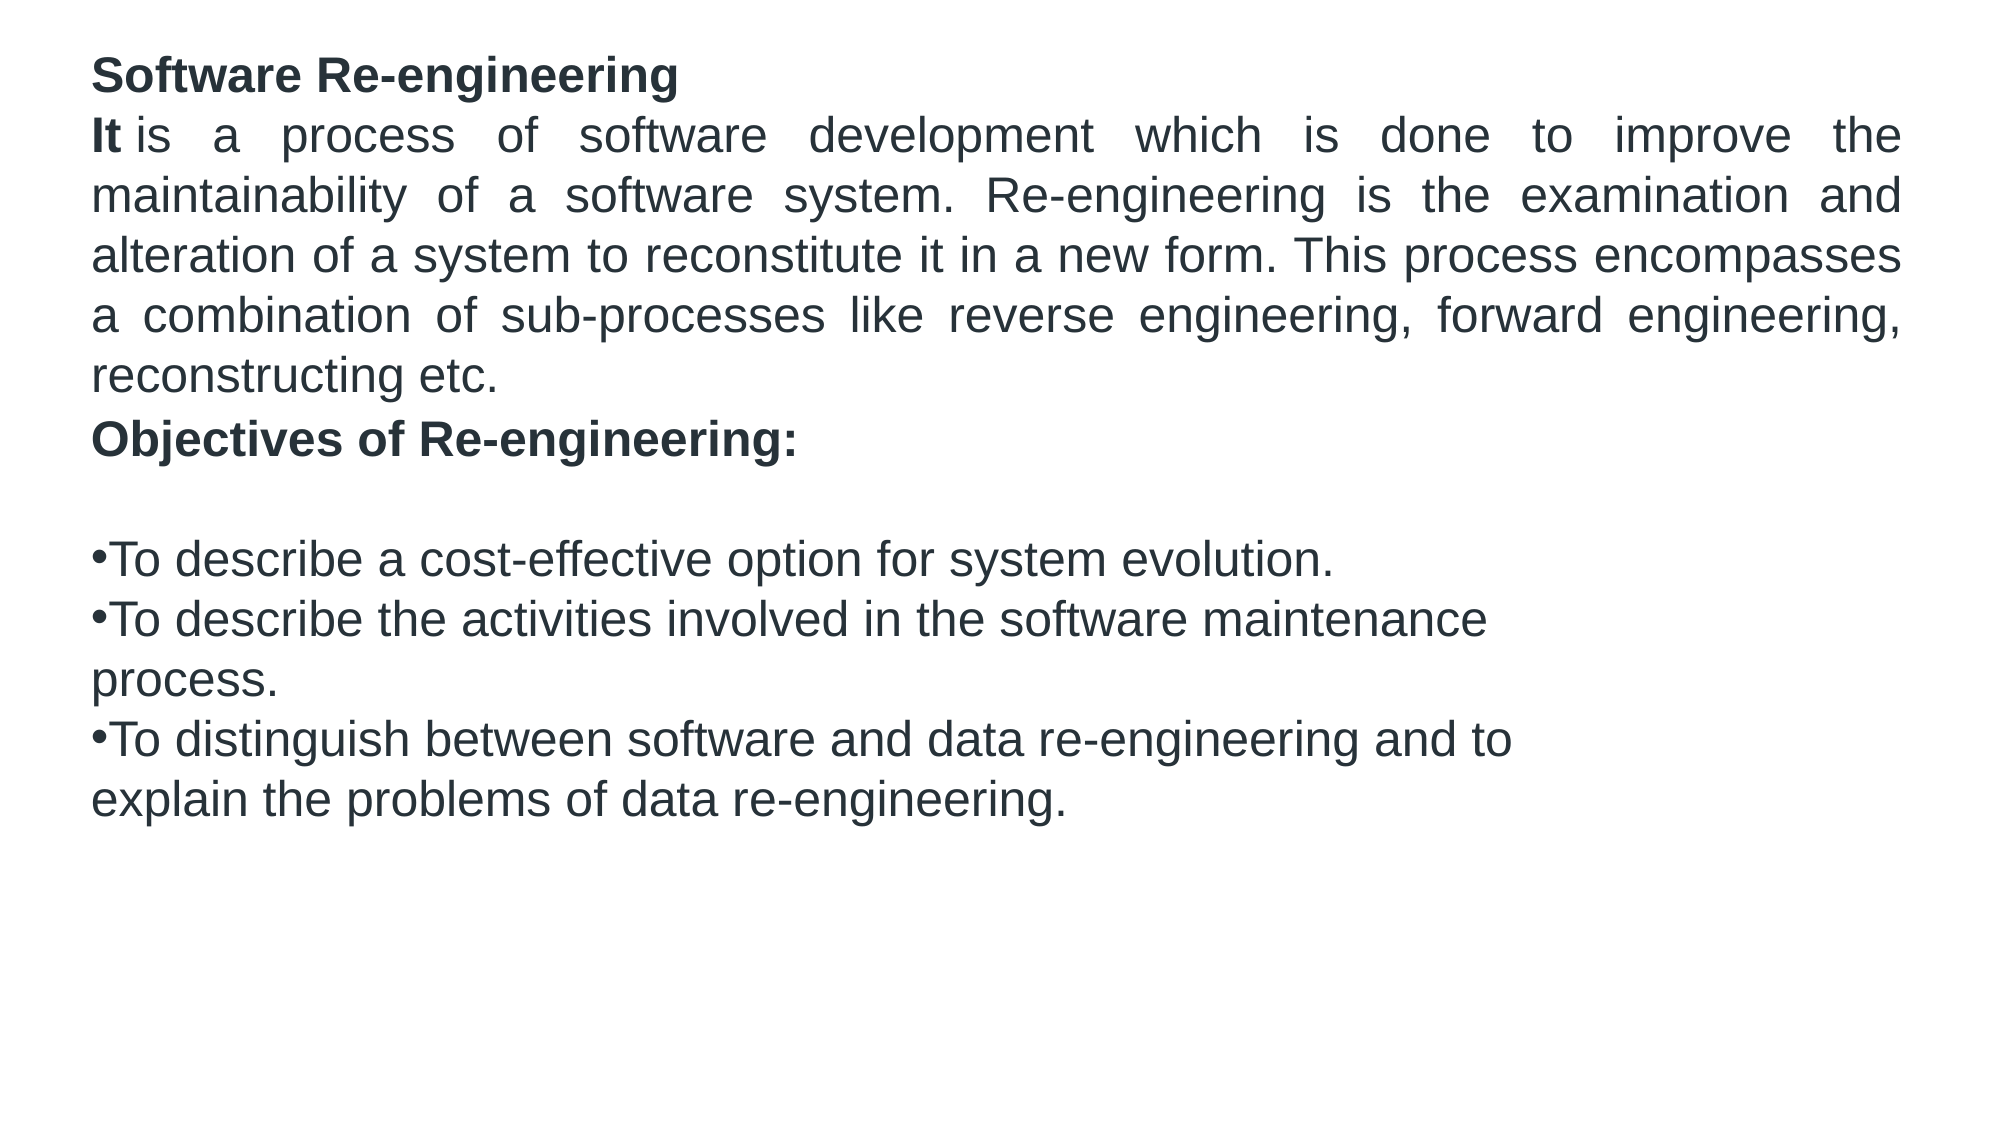

Software Re-engineering
It is a process of software development which is done to improve the maintainability of a software system. Re-engineering is the examination and alteration of a system to reconstitute it in a new form. This process encompasses a combination of sub-processes like reverse engineering, forward engineering, reconstructing etc.

Objectives of Re-engineering:
To describe a cost-effective option for system evolution.
To describe the activities involved in the software maintenance process.
To distinguish between software and data re-engineering and to explain the problems of data re-engineering.